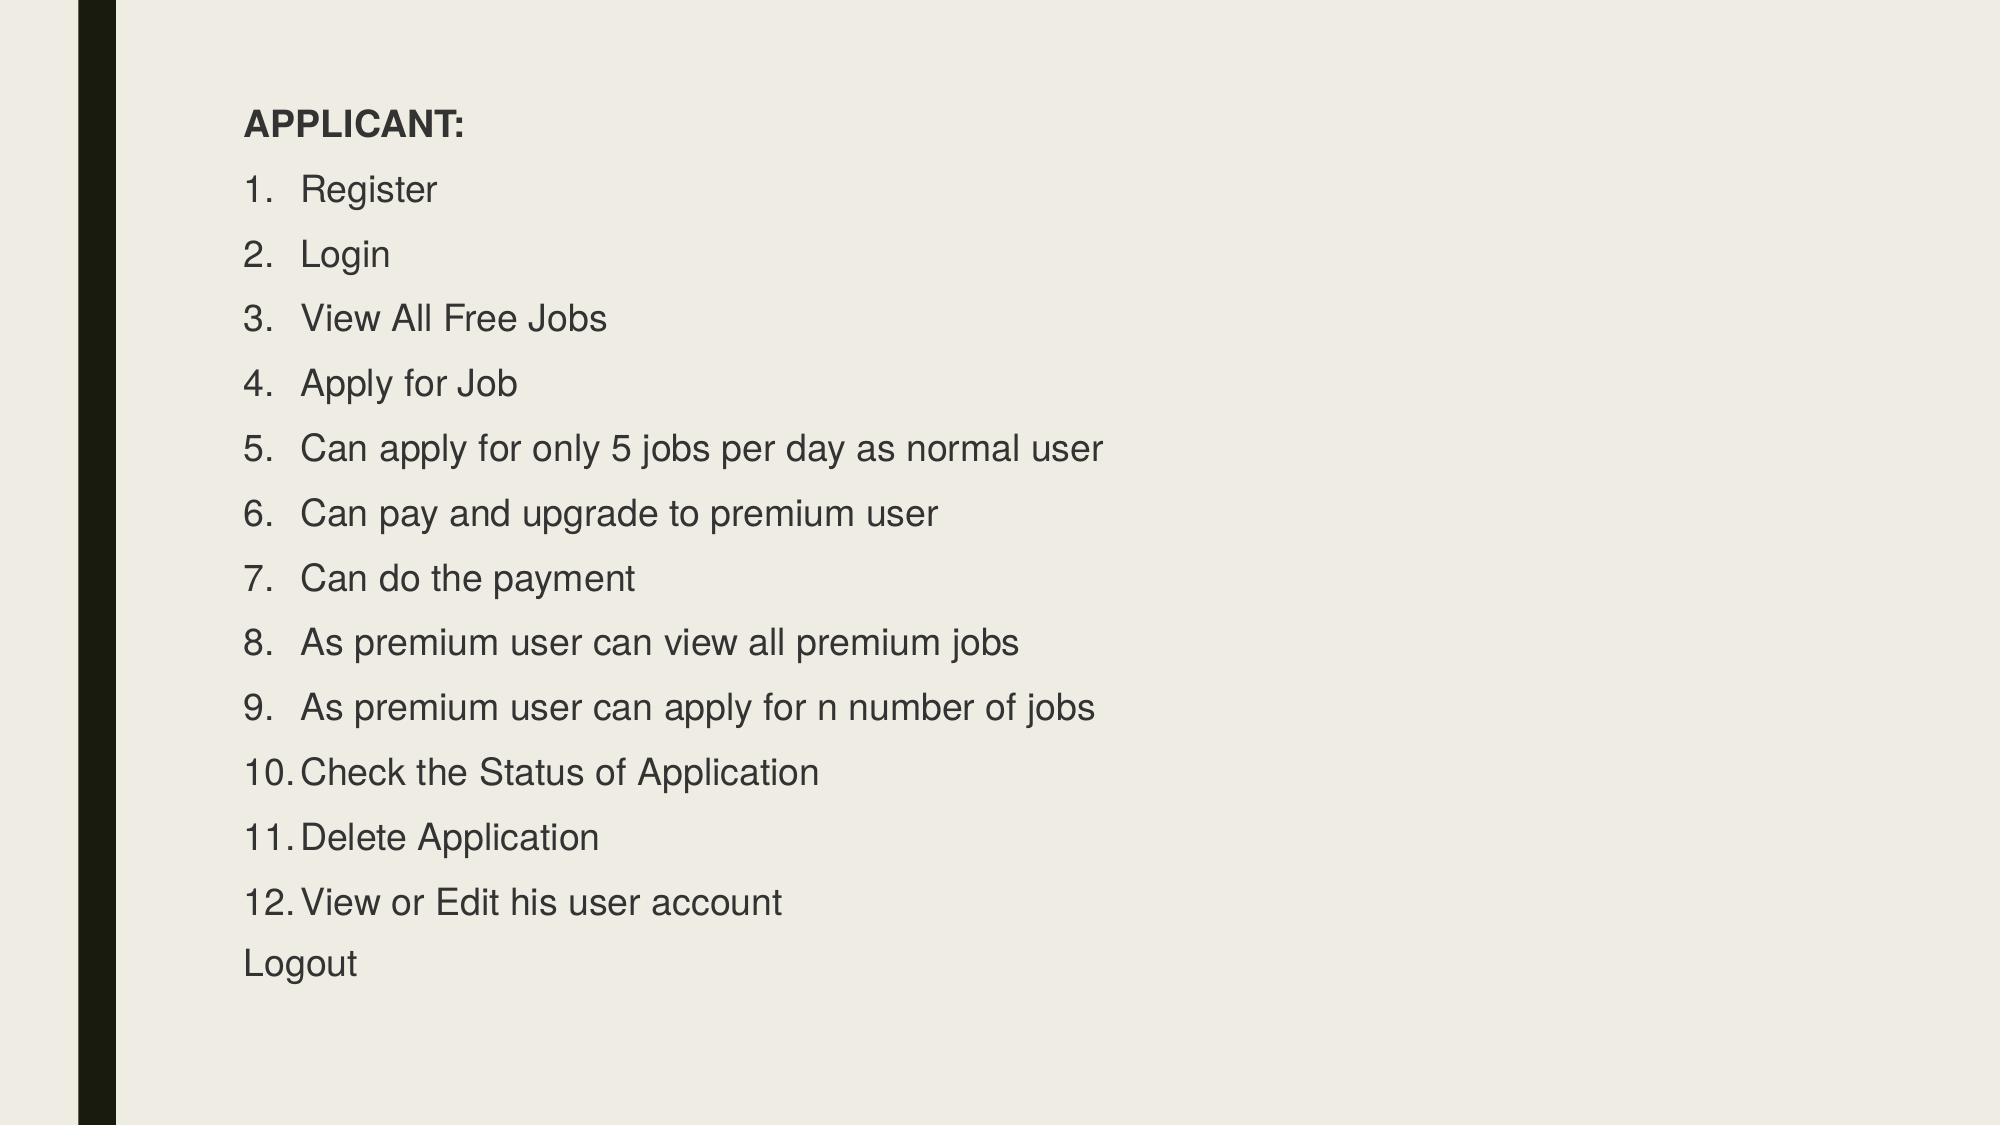

APPLICANT:
Register
Login
View All Free Jobs
Apply for Job
Can apply for only 5 jobs per day as normal user
Can pay and upgrade to premium user
Can do the payment
As premium user can view all premium jobs
As premium user can apply for n number of jobs
Check the Status of Application
Delete Application
View or Edit his user account
Logout